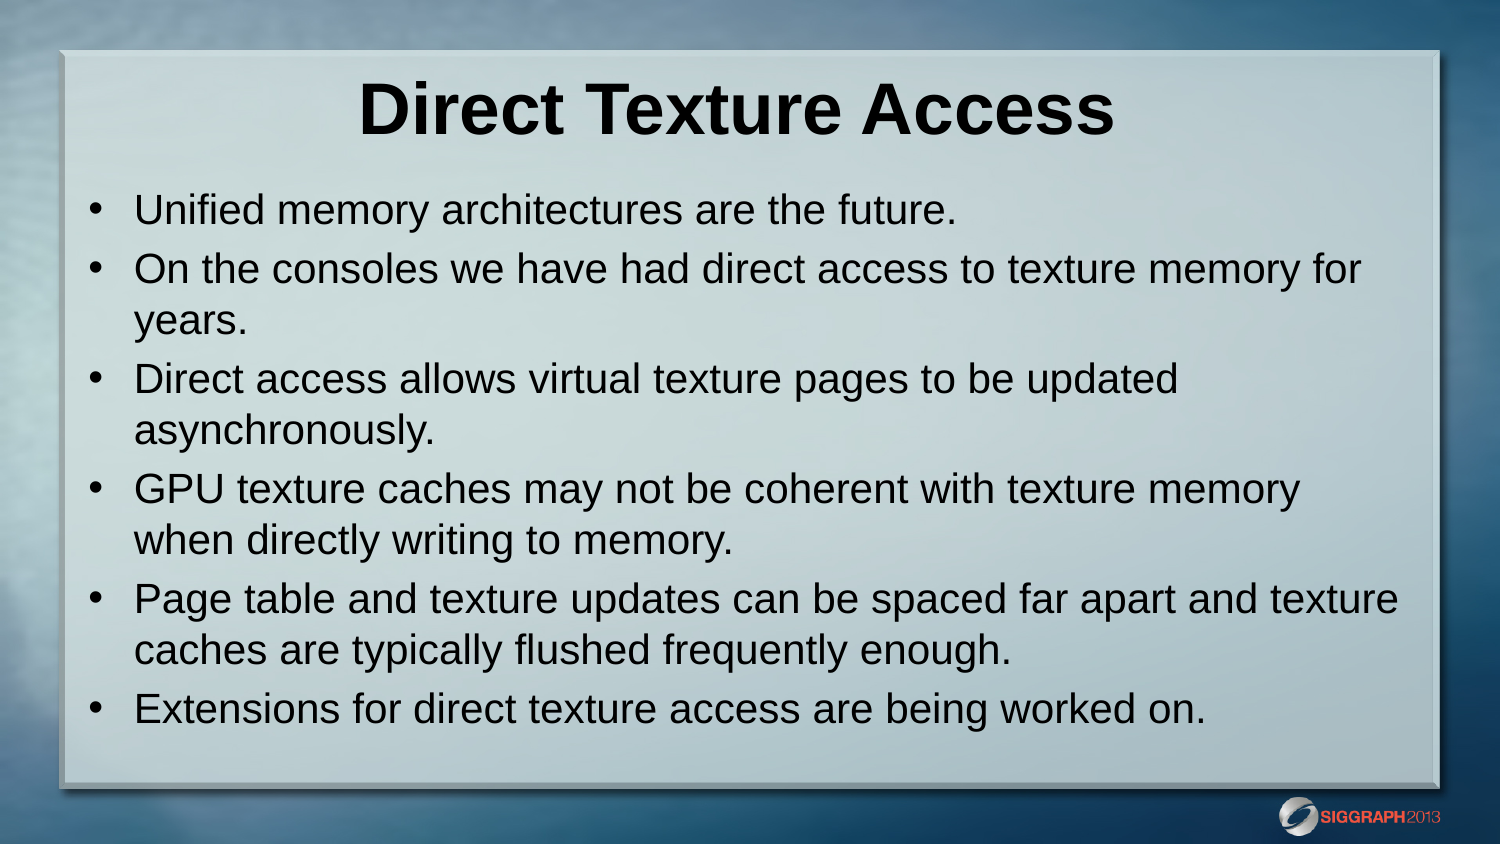

# Direct Texture Access
Unified memory architectures are the future.
On the consoles we have had direct access to texture memory for years.
Direct access allows virtual texture pages to be updated asynchronously.
GPU texture caches may not be coherent with texture memory when directly writing to memory.
Page table and texture updates can be spaced far apart and texture caches are typically flushed frequently enough.
Extensions for direct texture access are being worked on.